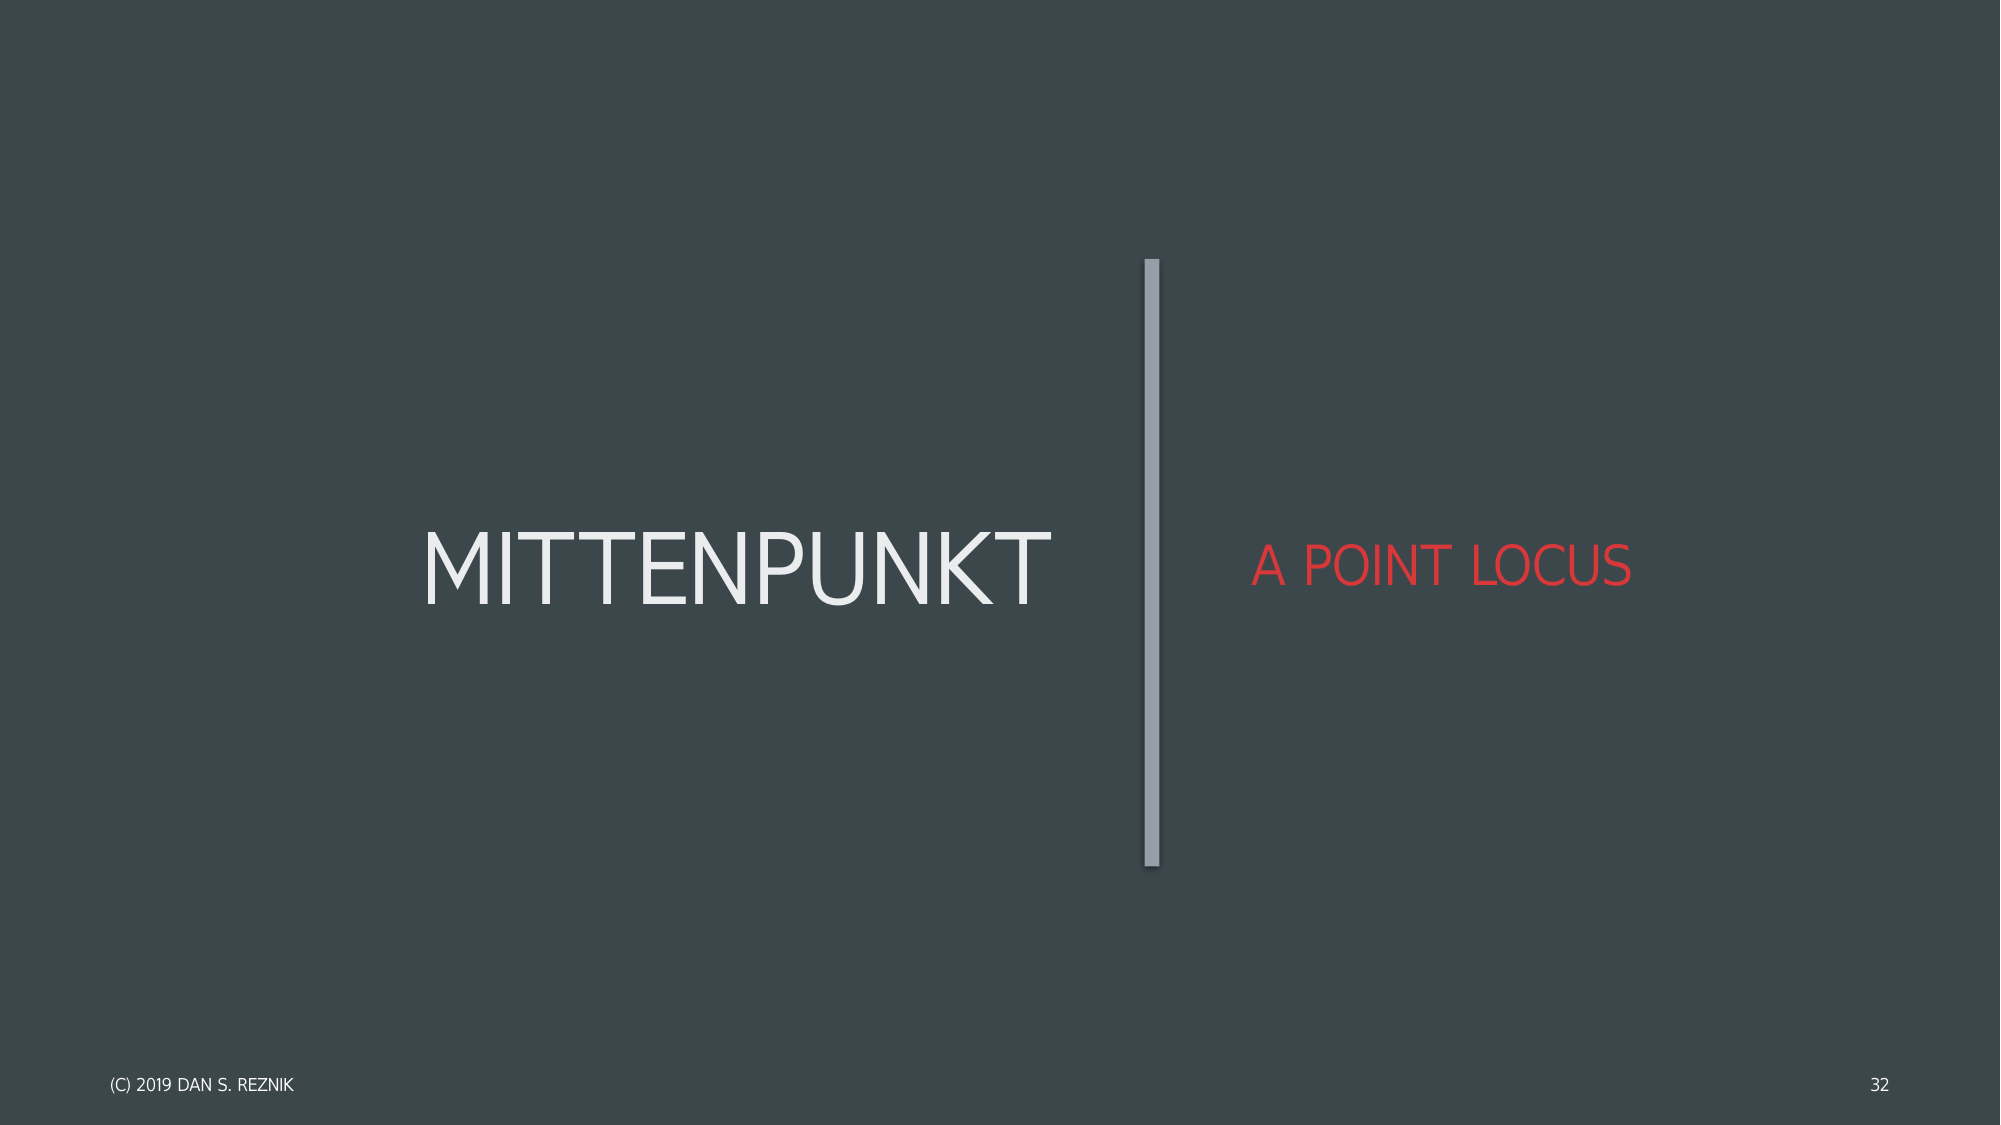

# mittenpunkt
A point locus

(c) 2019 Dan S. Reznik
32